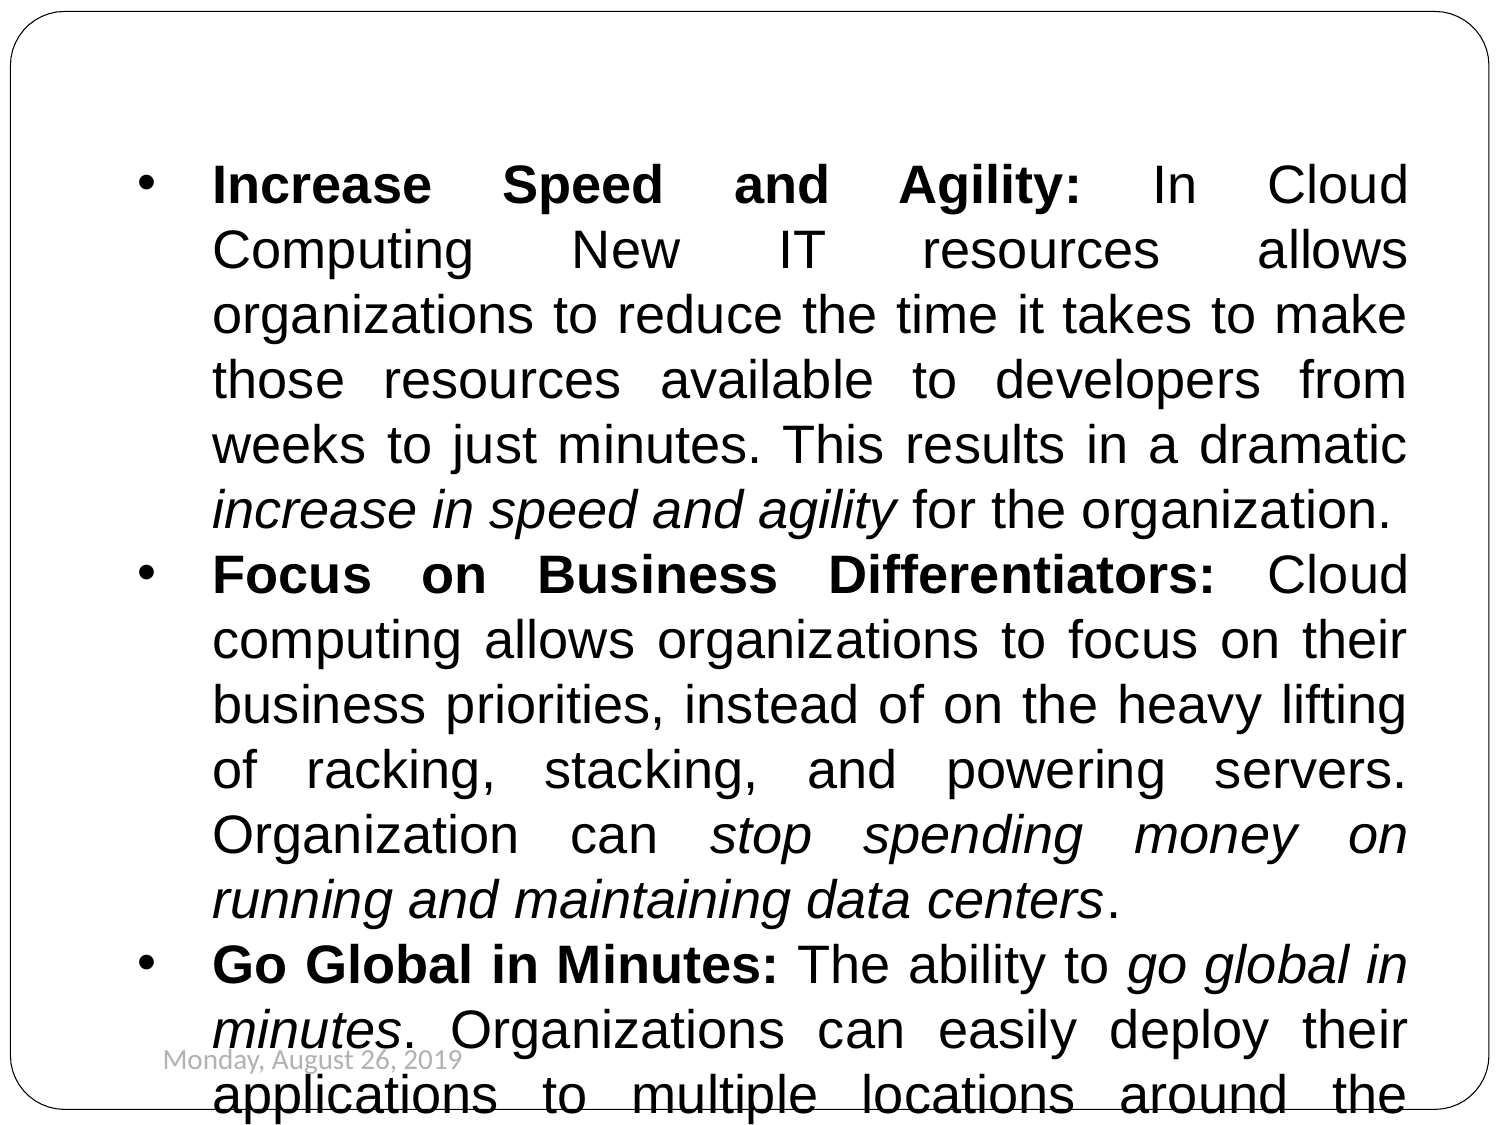

#
Increase Speed and Agility: In Cloud Computing New IT resources allows organizations to reduce the time it takes to make those resources available to developers from weeks to just minutes. This results in a dramatic increase in speed and agility for the organization.
Focus on Business Differentiators: Cloud computing allows organizations to focus on their business priorities, instead of on the heavy lifting of racking, stacking, and powering servers. Organization can stop spending money on running and maintaining data centers.
Go Global in Minutes: The ability to go global in minutes. Organizations can easily deploy their applications to multiple locations around the world with just a few clicks and satisfy customer needs.
12
Monday, August 26, 2019